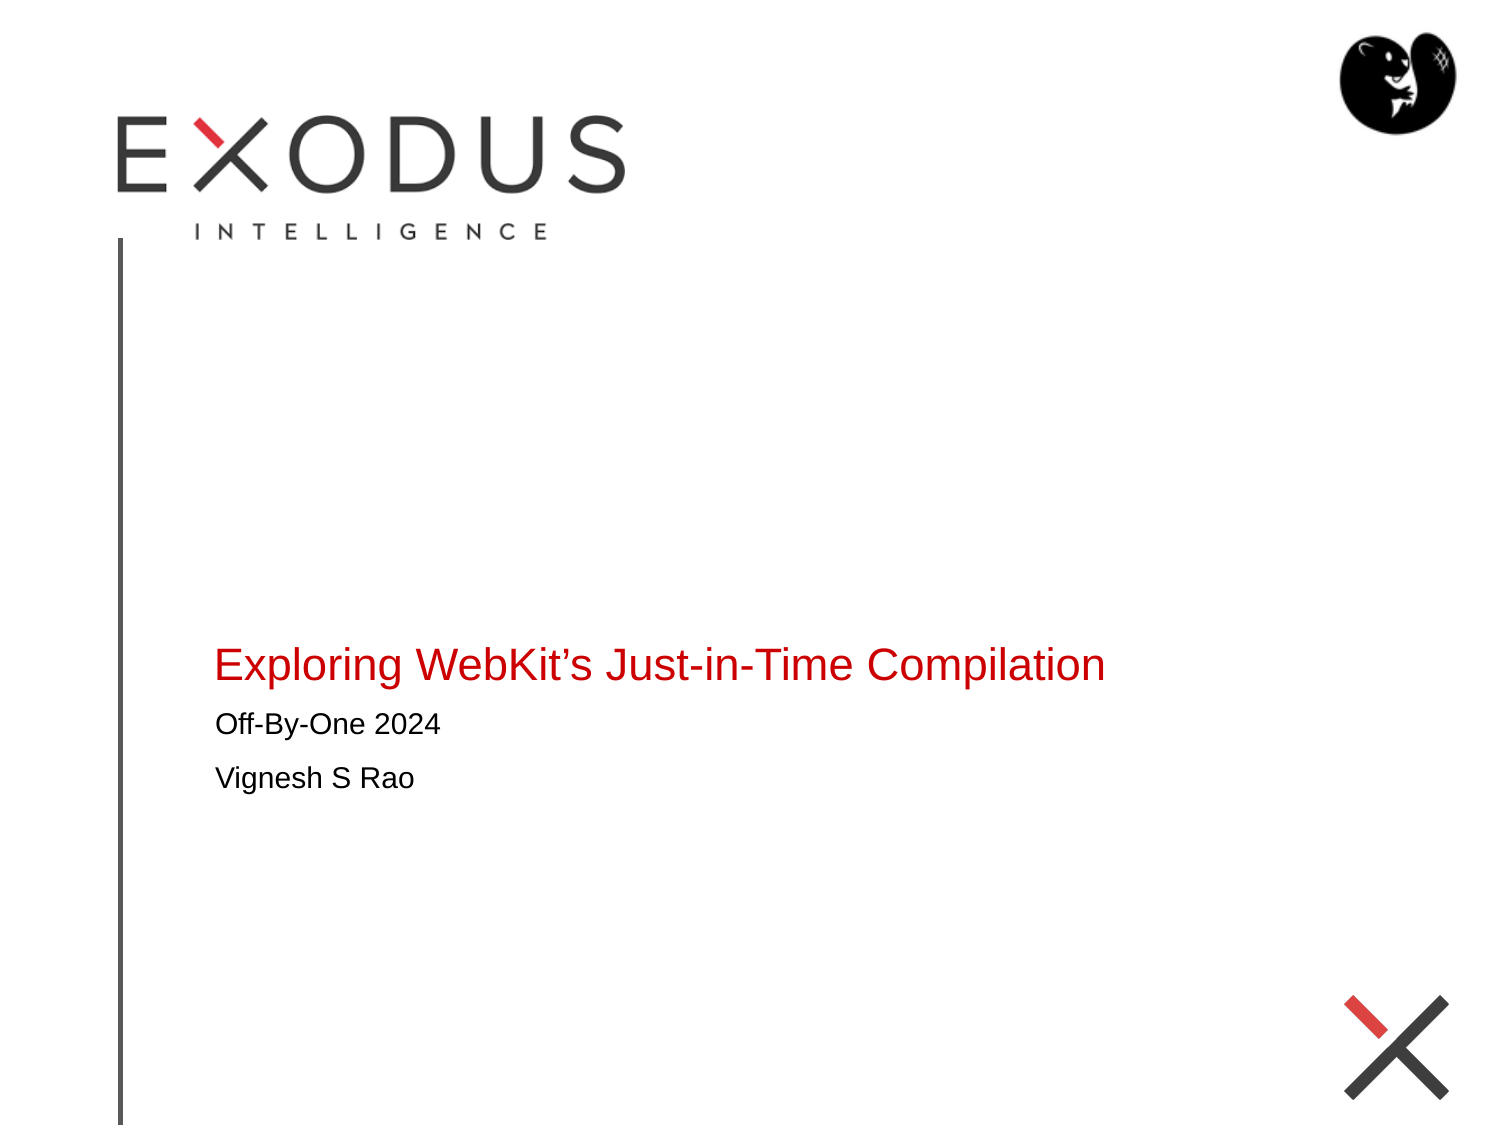

# Exploring WebKit’s Just-in-Time Compilation
Off-By-One 2024
Vignesh S Rao